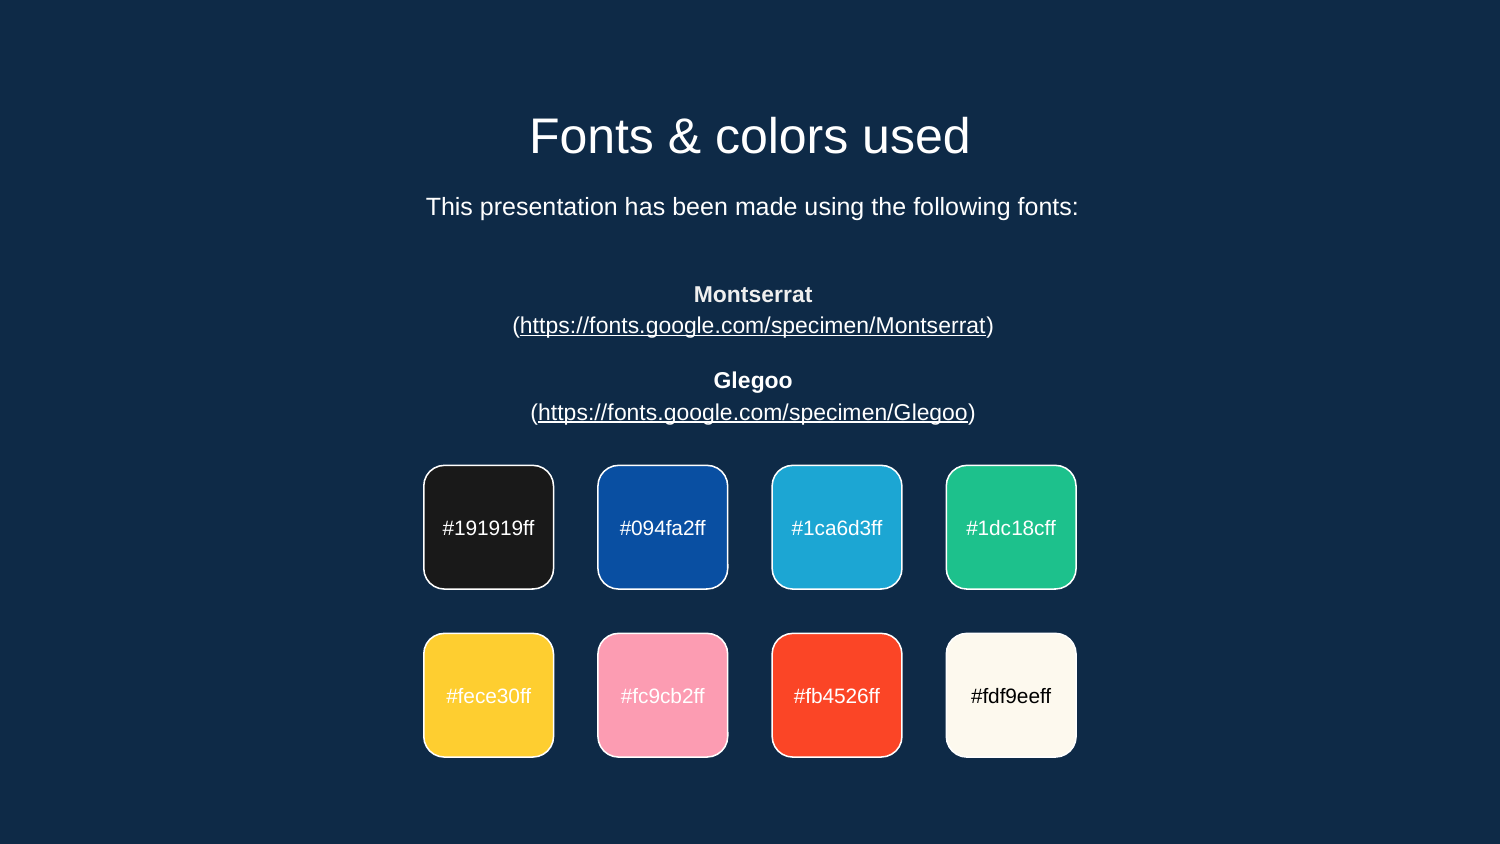

Fonts & colors used
This presentation has been made using the following fonts:

Montserrat
(https://fonts.google.com/specimen/Montserrat)

Glegoo
(https://fonts.google.com/specimen/Glegoo)

#191919ff
#094fa2ff
#1ca6d3ff
#1dc18cff

#fece30ff
#fc9cb2ff
#fb4526ff
#fdf9eeff